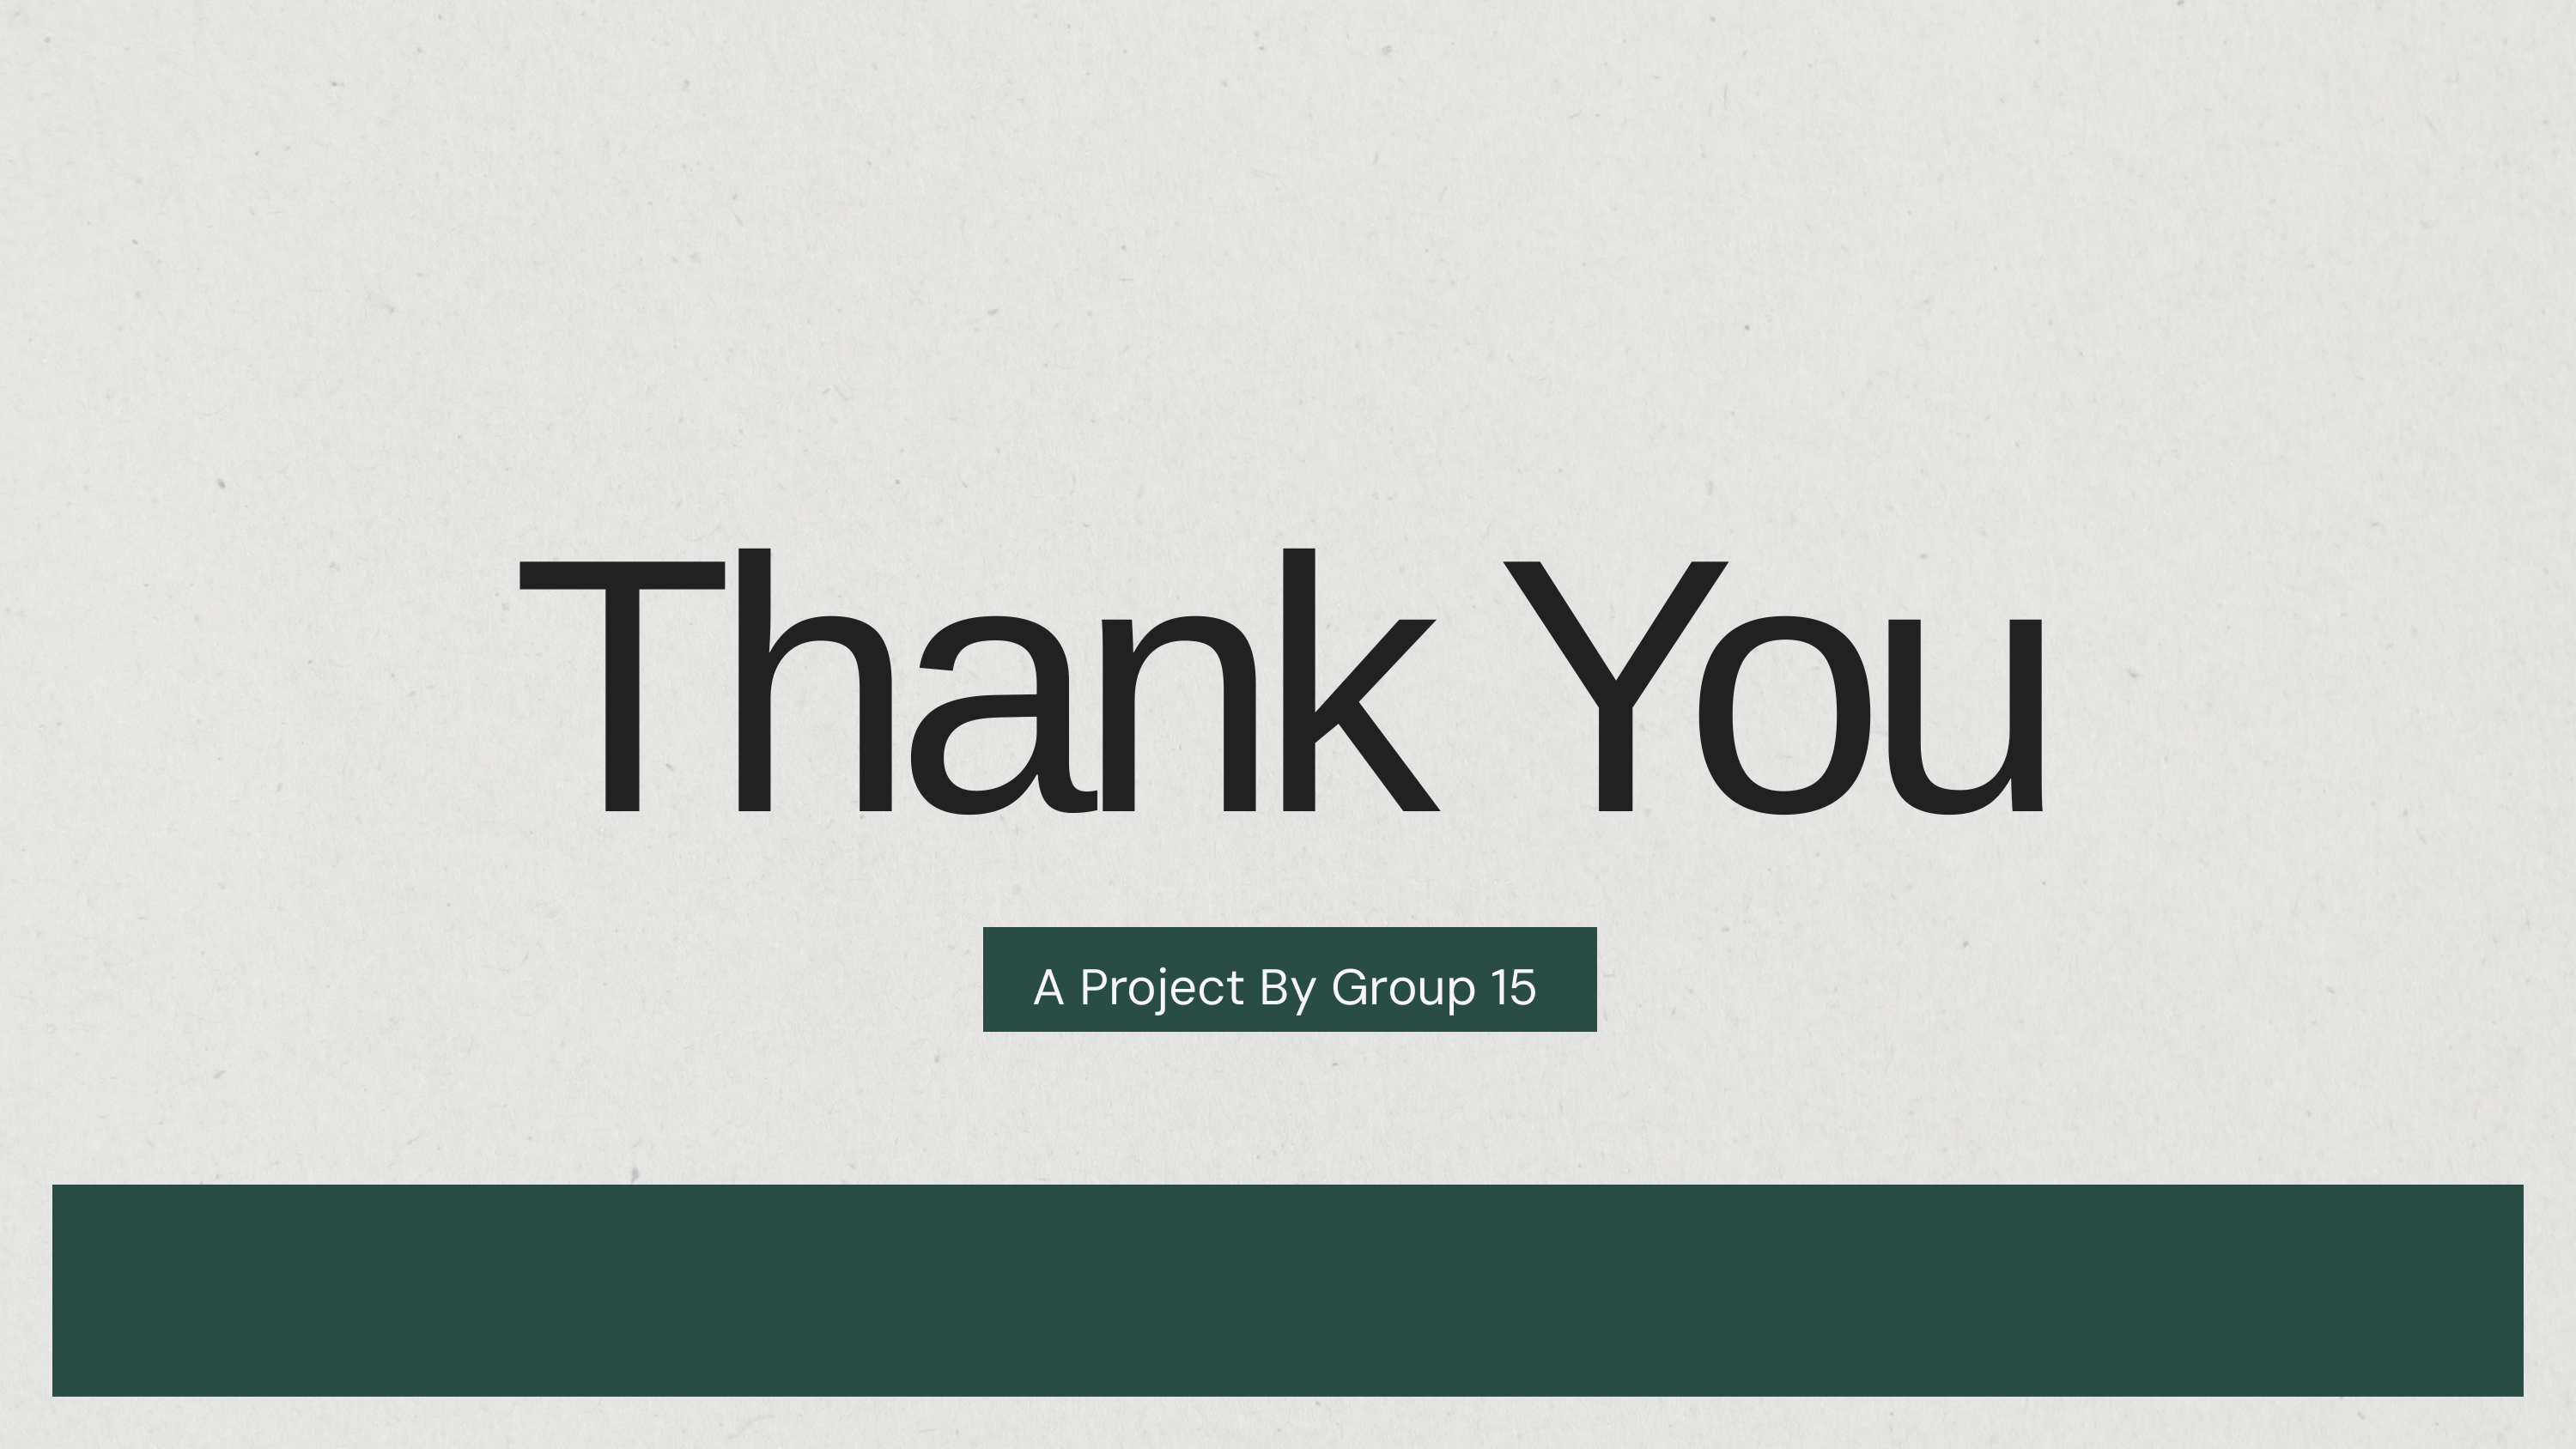

Thank You
A Project By Group 15